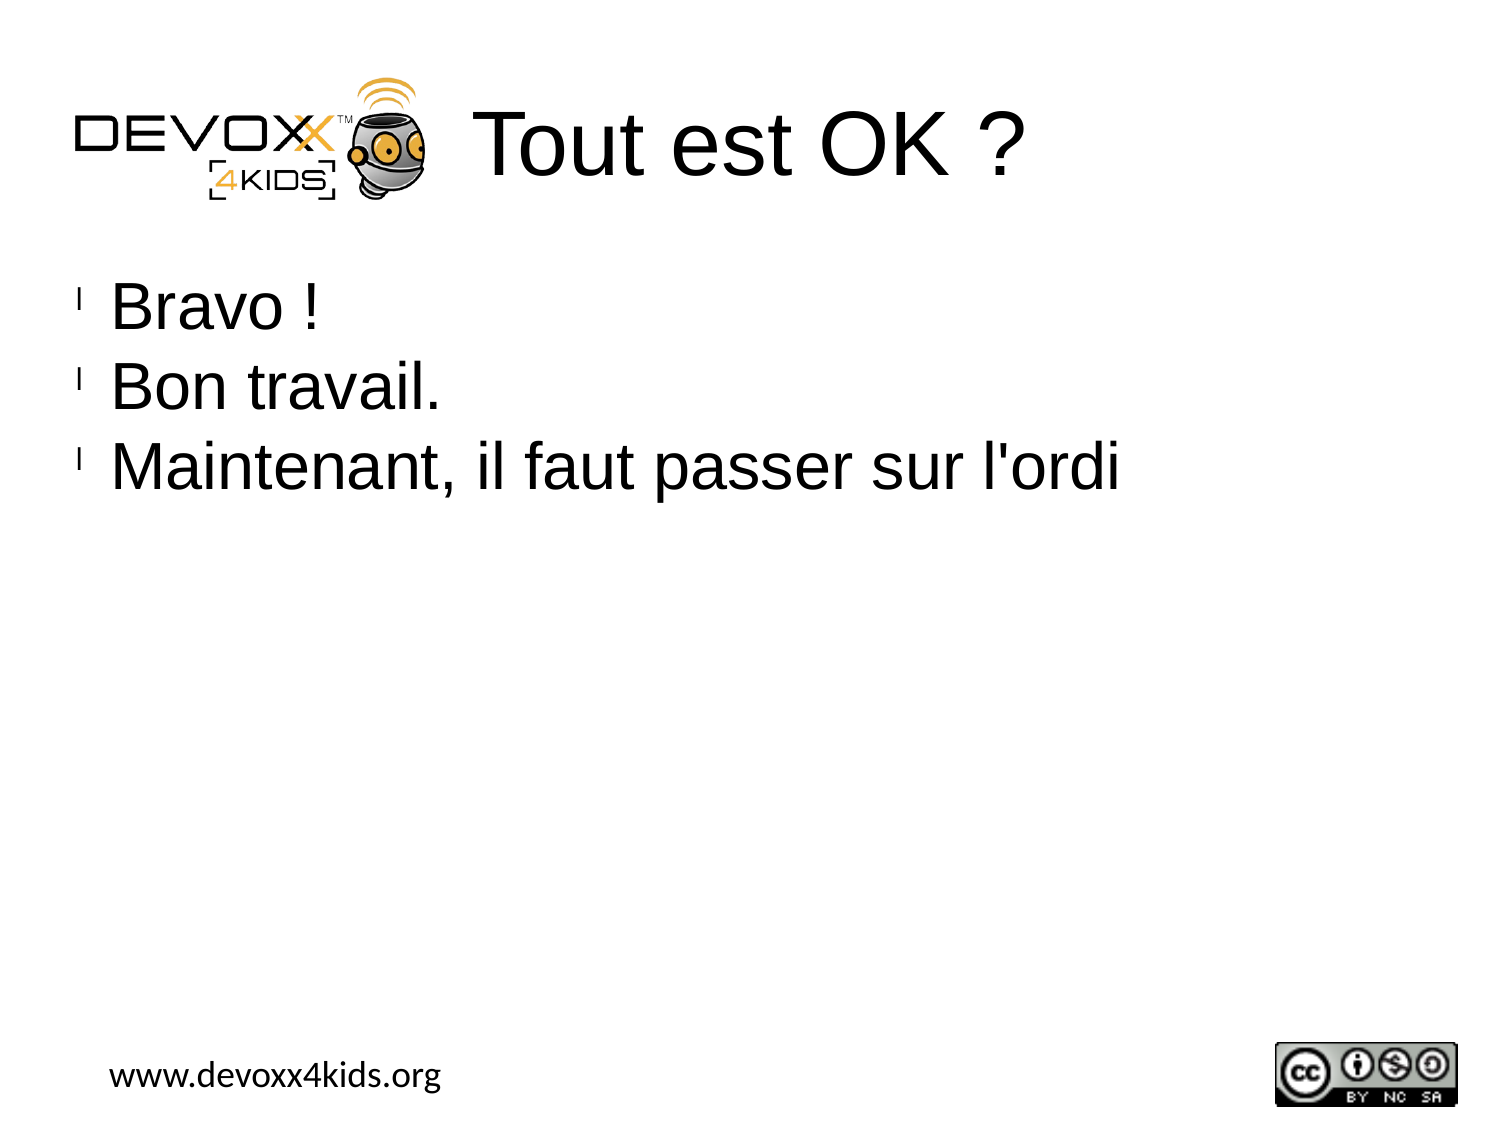

Tout est OK ?

Bravo !
Bon travail.
Maintenant, il faut passer sur l'ordi